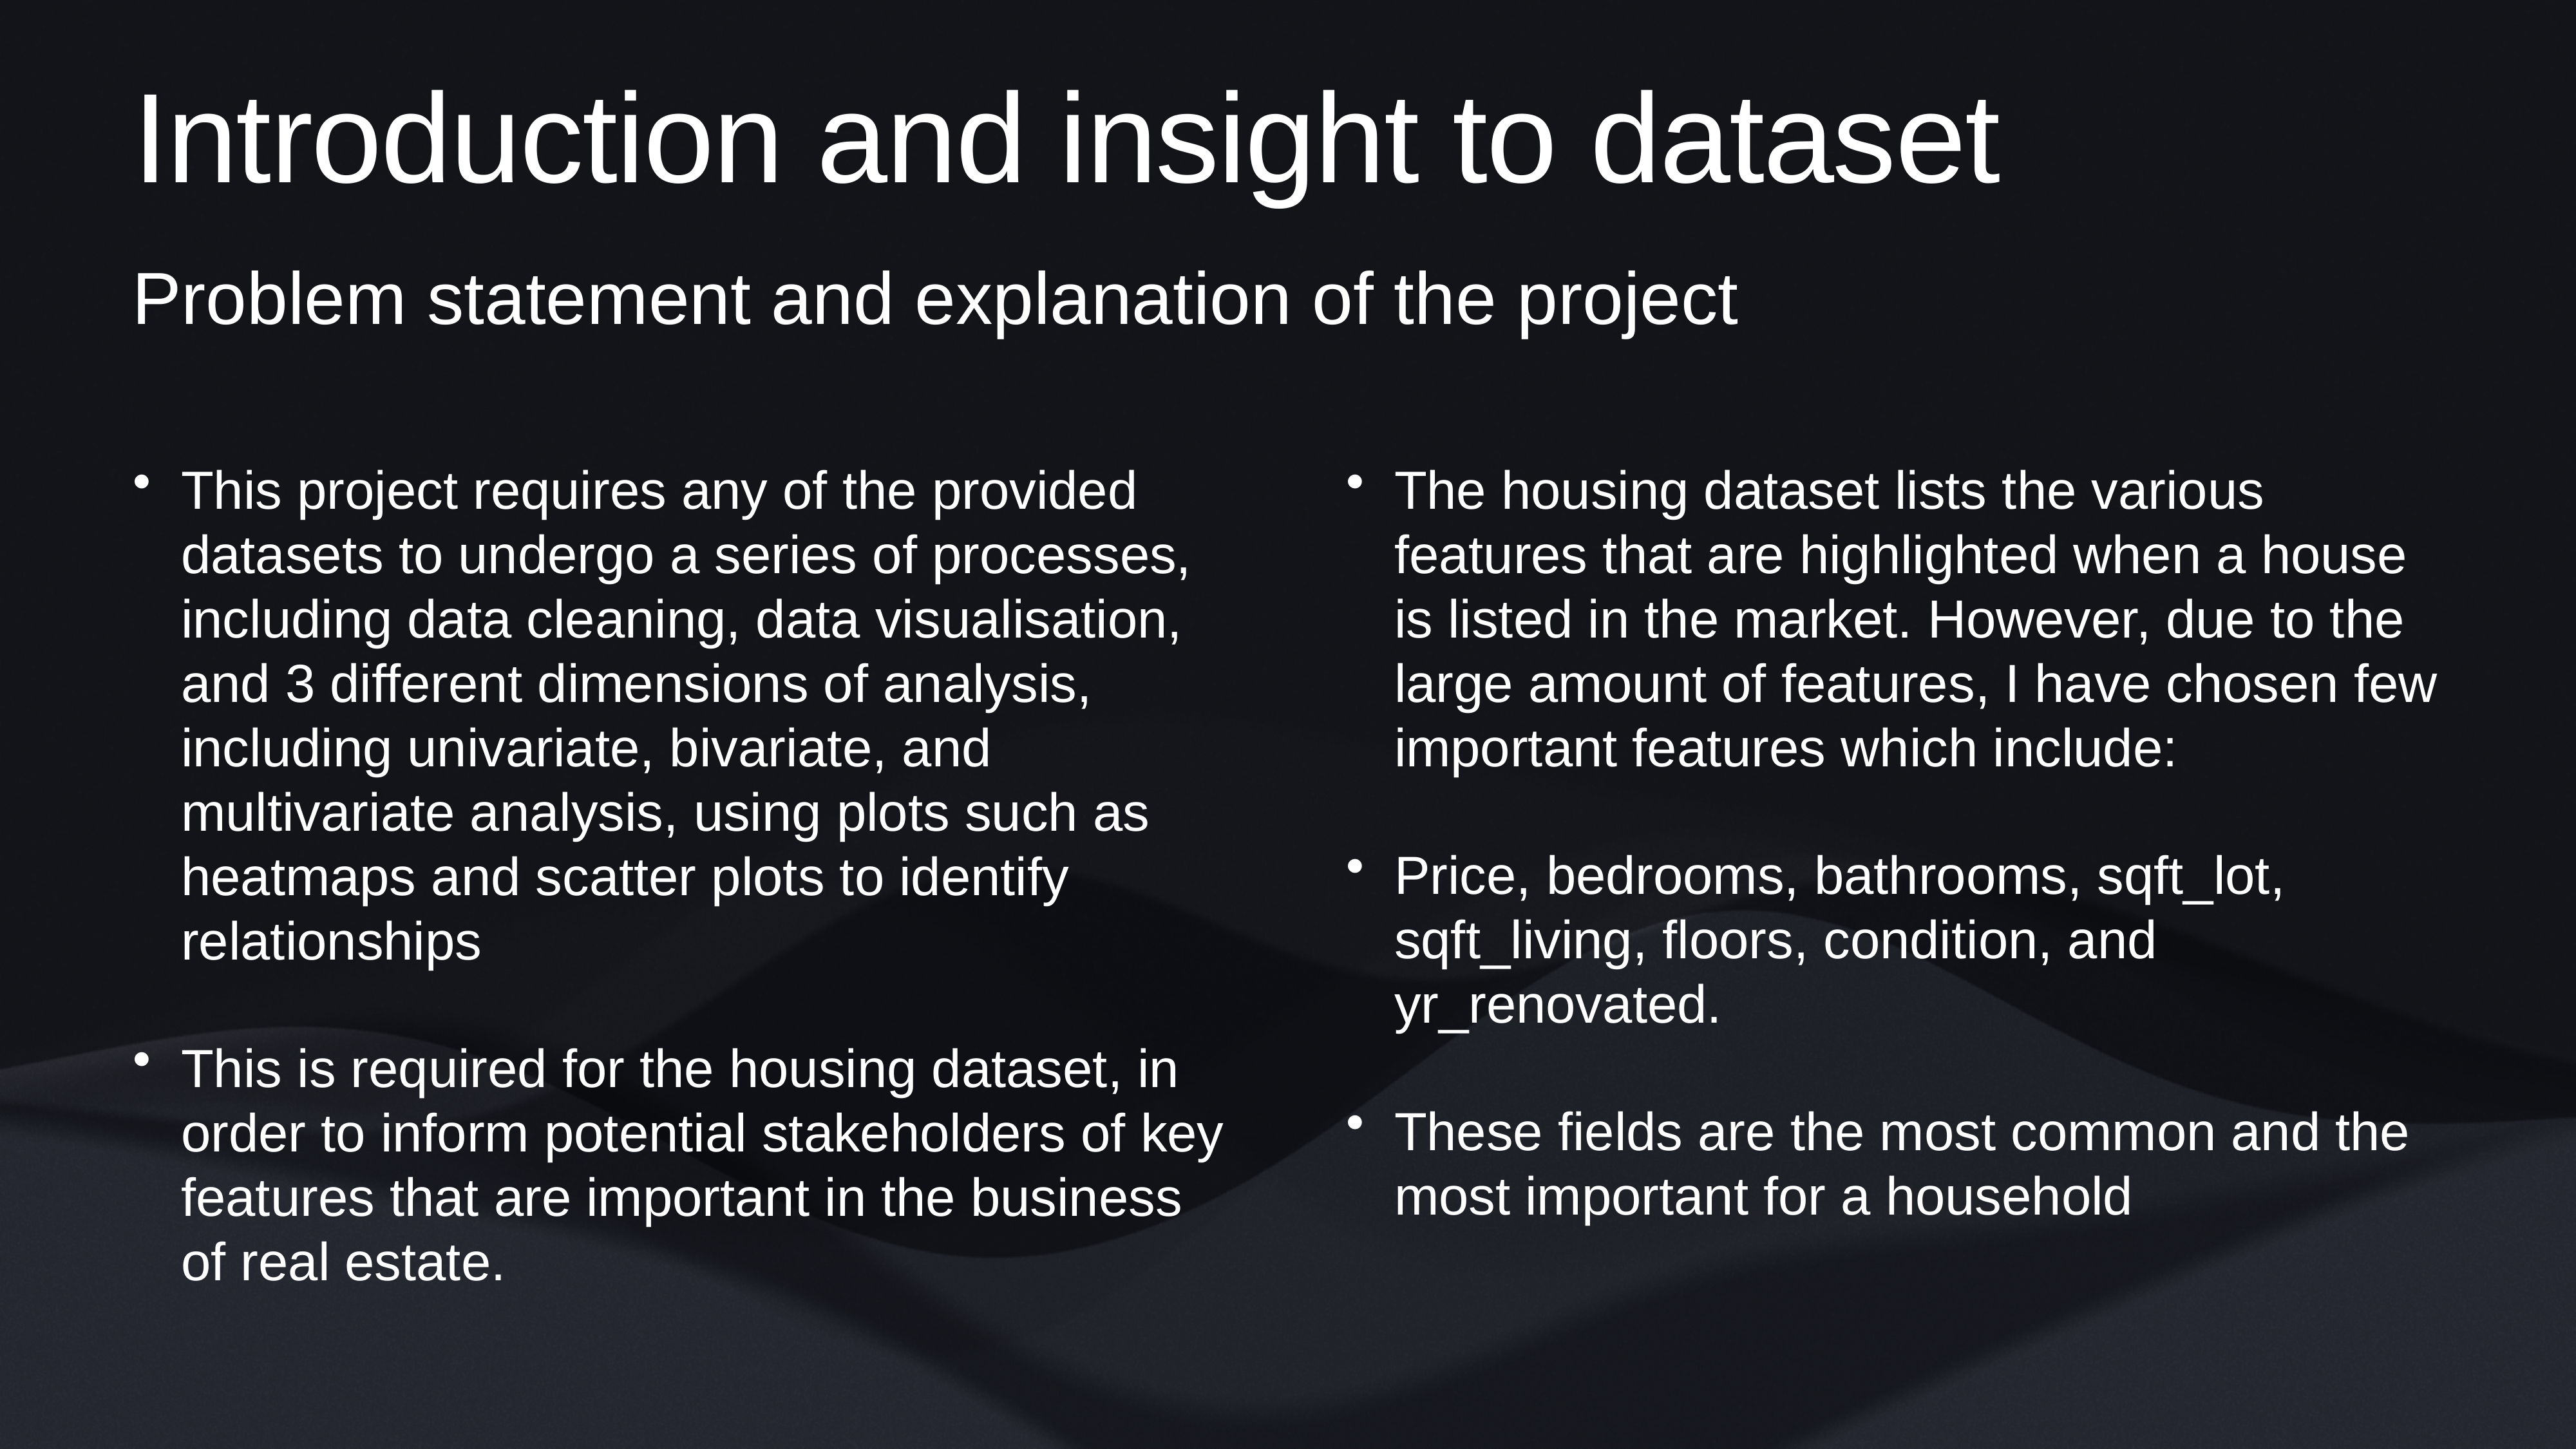

# Introduction and insight to dataset
Problem statement and explanation of the project
This project requires any of the provided datasets to undergo a series of processes, including data cleaning, data visualisation,  and 3 different dimensions of analysis, including univariate, bivariate, and multivariate analysis, using plots such as heatmaps and scatter plots to identify relationships
This is required for the housing dataset, in order to inform potential stakeholders of key features that are important in the business of real estate.
The housing dataset lists the various features that are highlighted when a house is listed in the market. However, due to the large amount of features, I have chosen few important features which include:
Price, bedrooms, bathrooms, sqft_lot, sqft_living, floors, condition, and yr_renovated.
These fields are the most common and the most important for a household